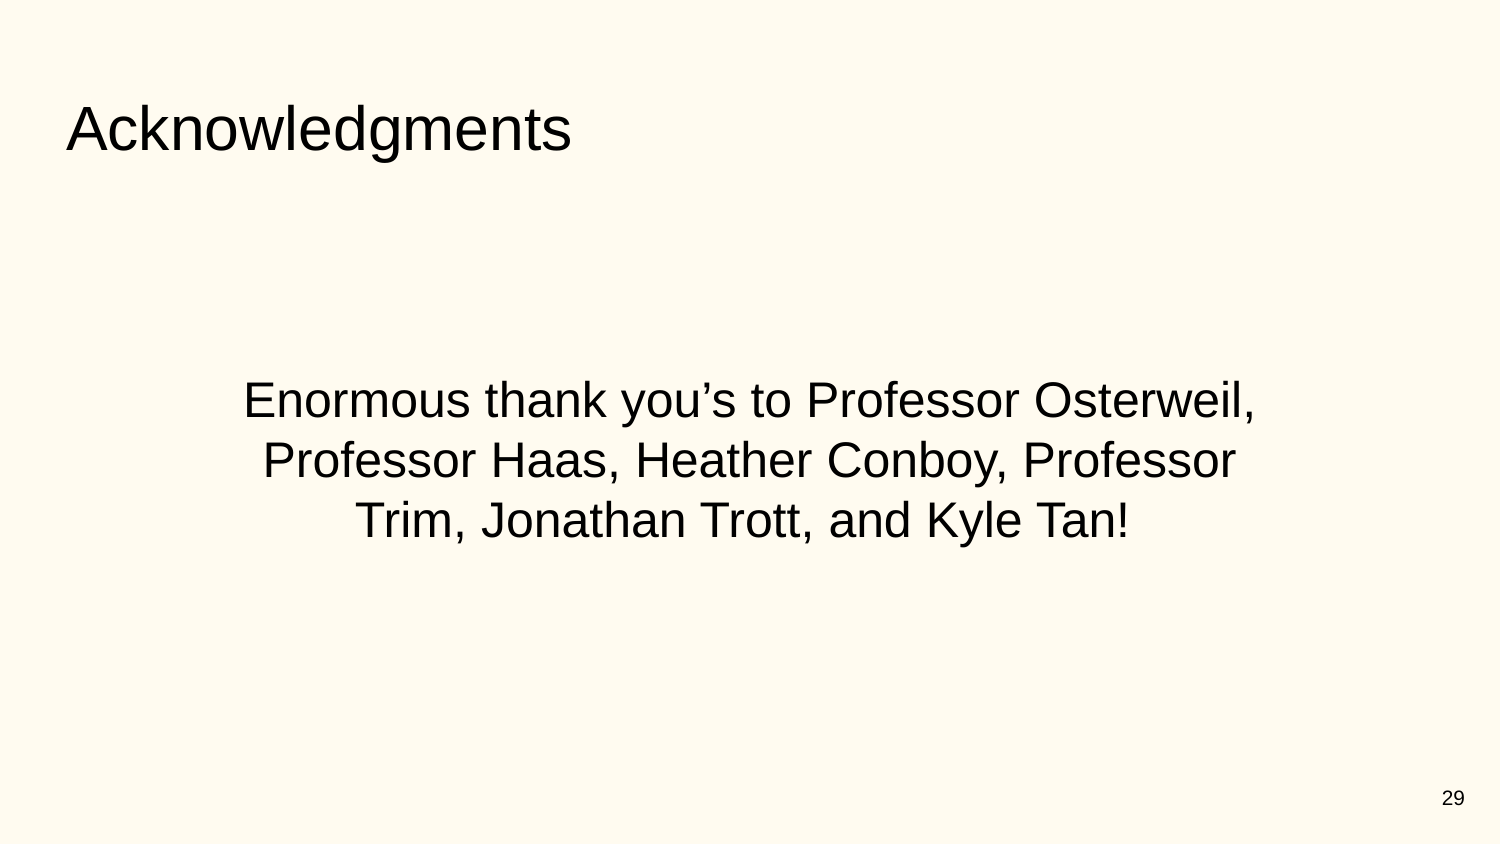

# Acknowledgments
Enormous thank you’s to Professor Osterweil, Professor Haas, Heather Conboy, Professor Trim, Jonathan Trott, and Kyle Tan!
29